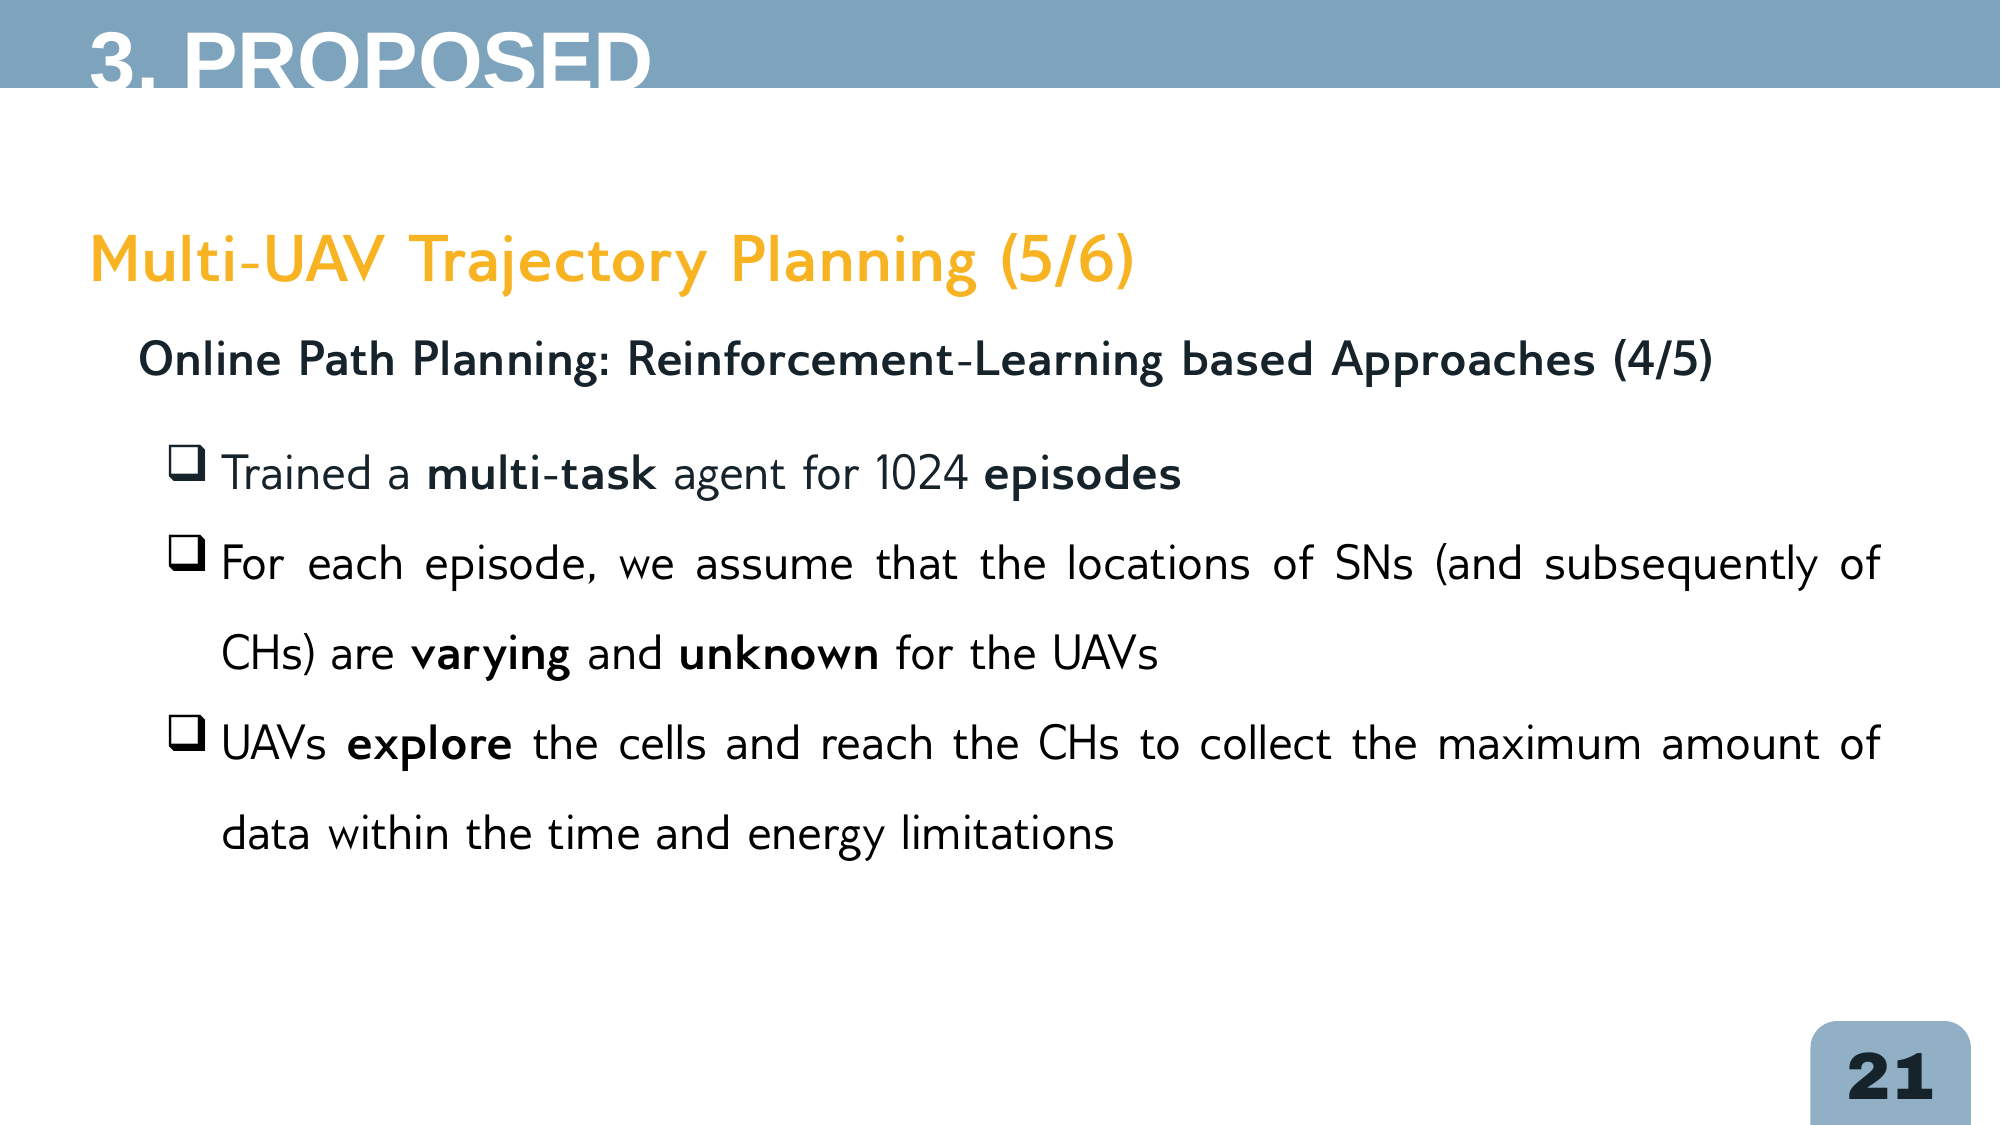

3, Proposed Solution

Multi-UAV Trajectory Planning (5/6)
   Online Path Planning: Reinforcement-Learning based Approaches (4/5)
Trained a multi-task agent for 1024 episodes
For each episode, we assume that the locations of SNs (and subsequently of CHs) are varying and unknown for the UAVs
UAVs explore the cells and reach the CHs to collect the maximum amount of data within the time and energy limitations

21